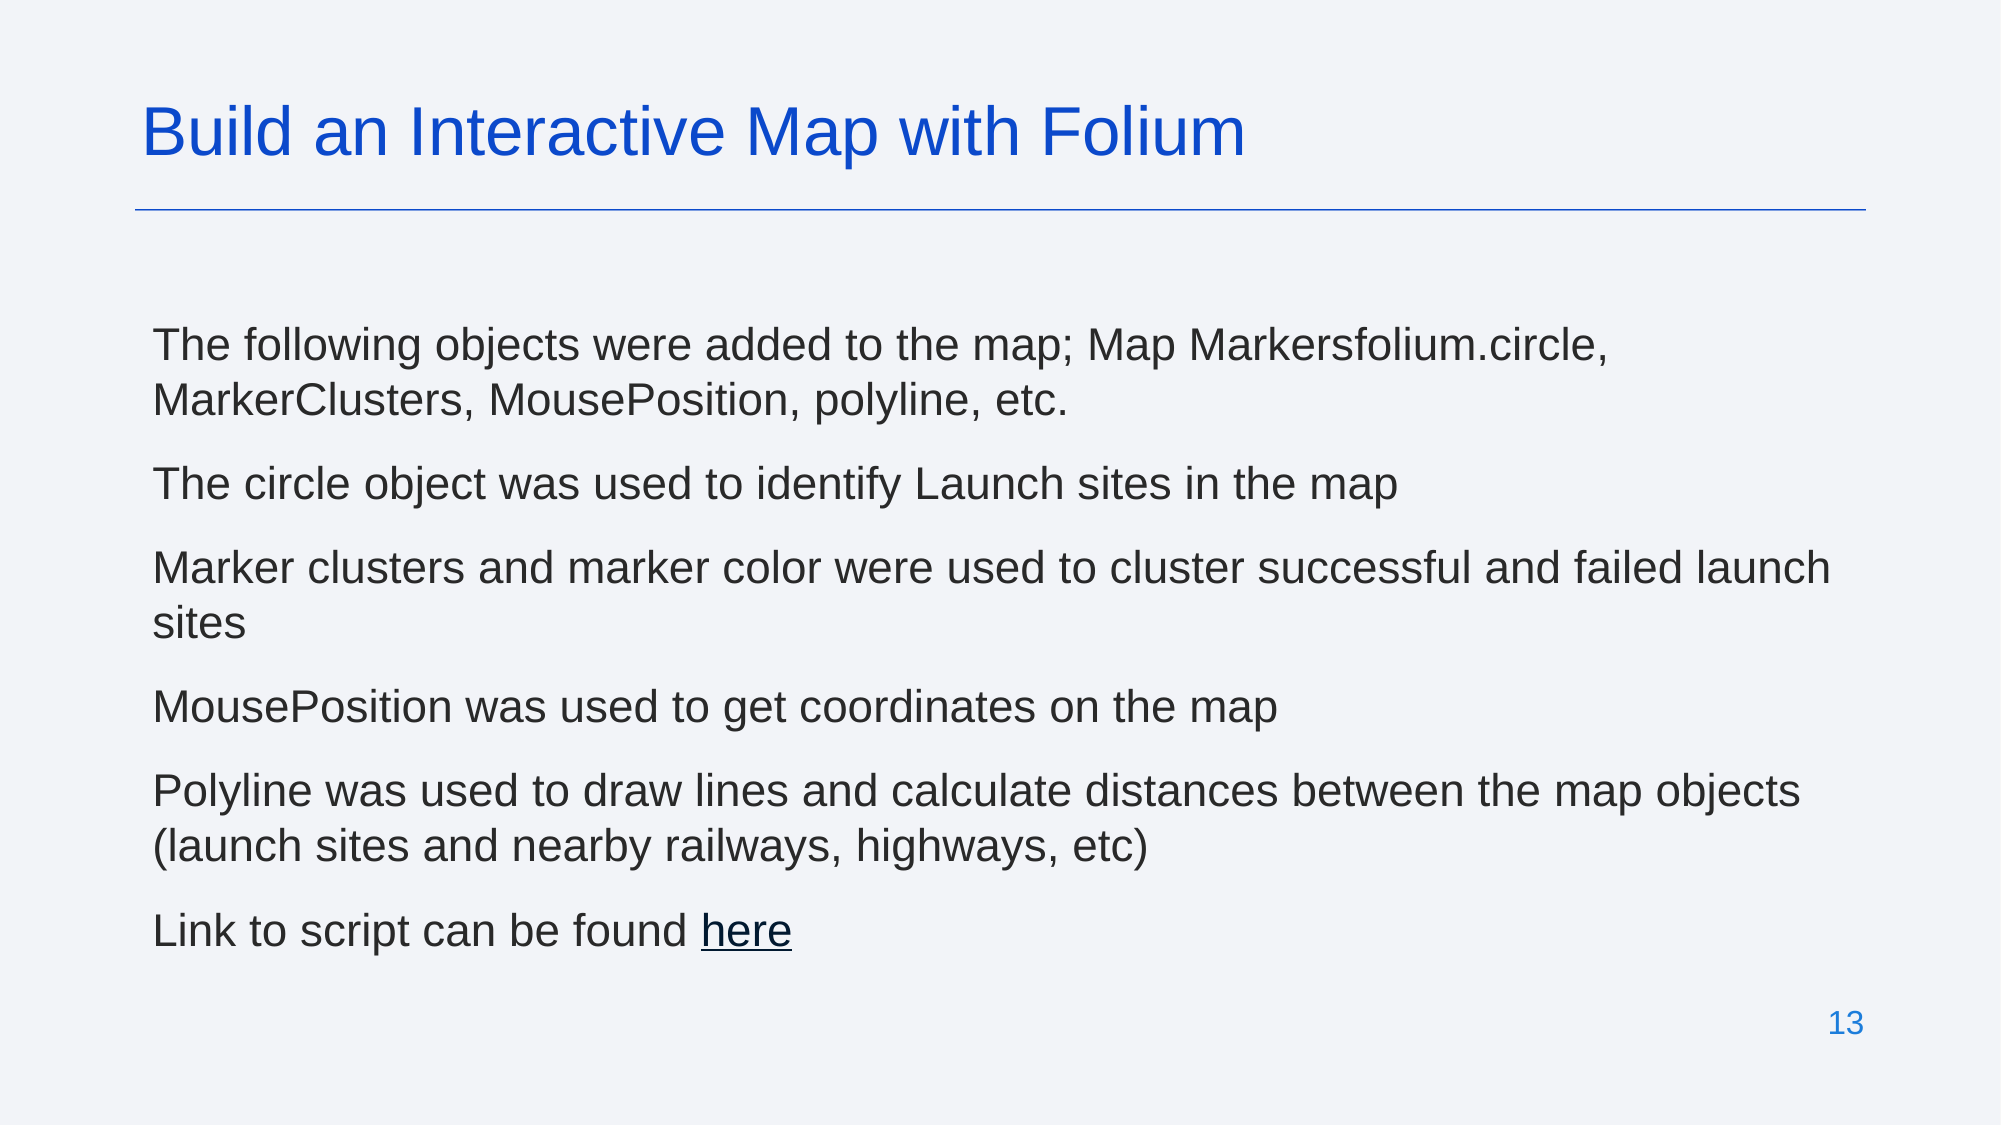

Build an Interactive Map with Folium
The following objects were added to the map; Map Markersfolium.circle, MarkerClusters, MousePosition, polyline, etc.
The circle object was used to identify Launch sites in the map
Marker clusters and marker color were used to cluster successful and failed launch sites
MousePosition was used to get coordinates on the map
Polyline was used to draw lines and calculate distances between the map objects (launch sites and nearby railways, highways, etc)
Link to script can be found here

13